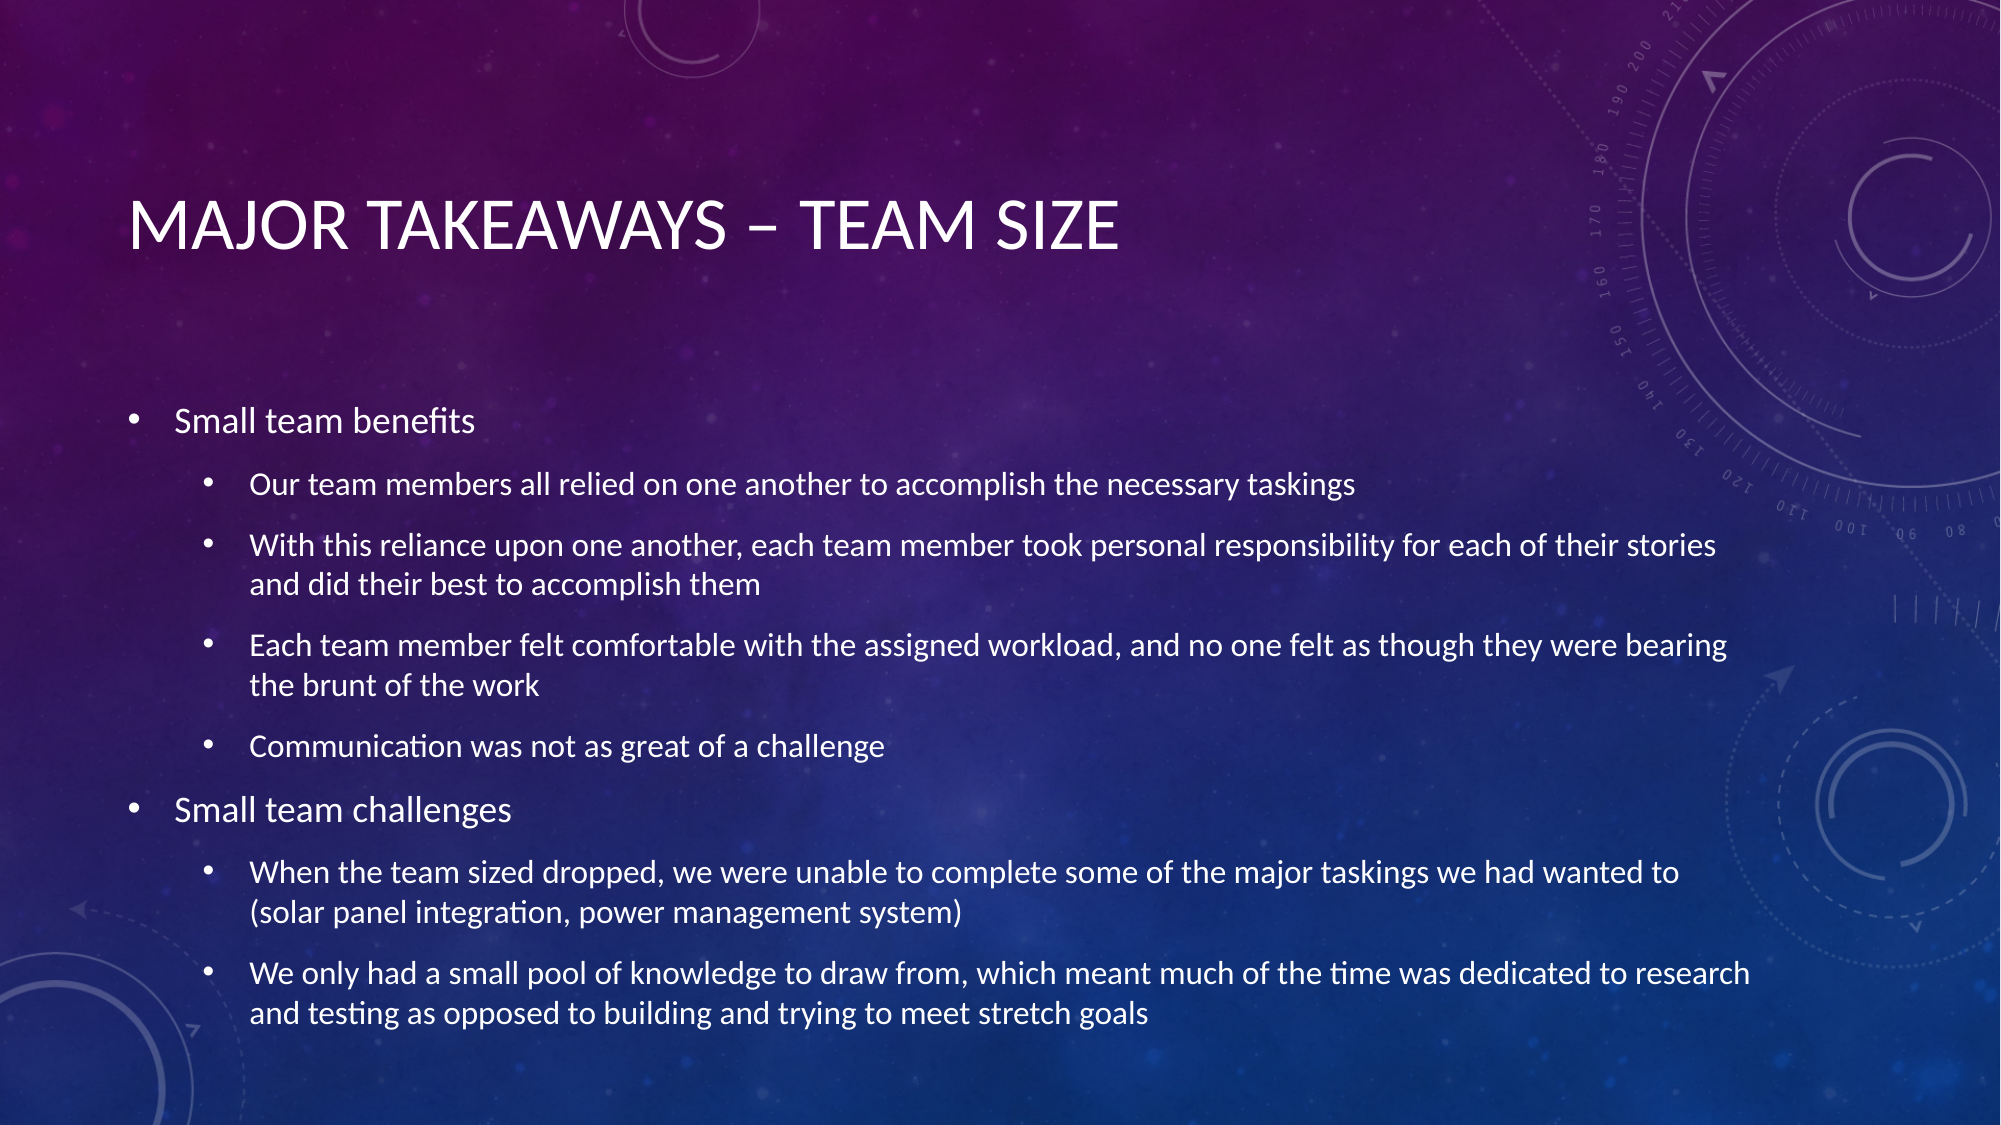

# Major takeaways – Team Size
Small team benefits
Our team members all relied on one another to accomplish the necessary taskings
With this reliance upon one another, each team member took personal responsibility for each of their stories and did their best to accomplish them
Each team member felt comfortable with the assigned workload, and no one felt as though they were bearing the brunt of the work
Communication was not as great of a challenge
Small team challenges
When the team sized dropped, we were unable to complete some of the major taskings we had wanted to (solar panel integration, power management system)
We only had a small pool of knowledge to draw from, which meant much of the time was dedicated to research and testing as opposed to building and trying to meet stretch goals